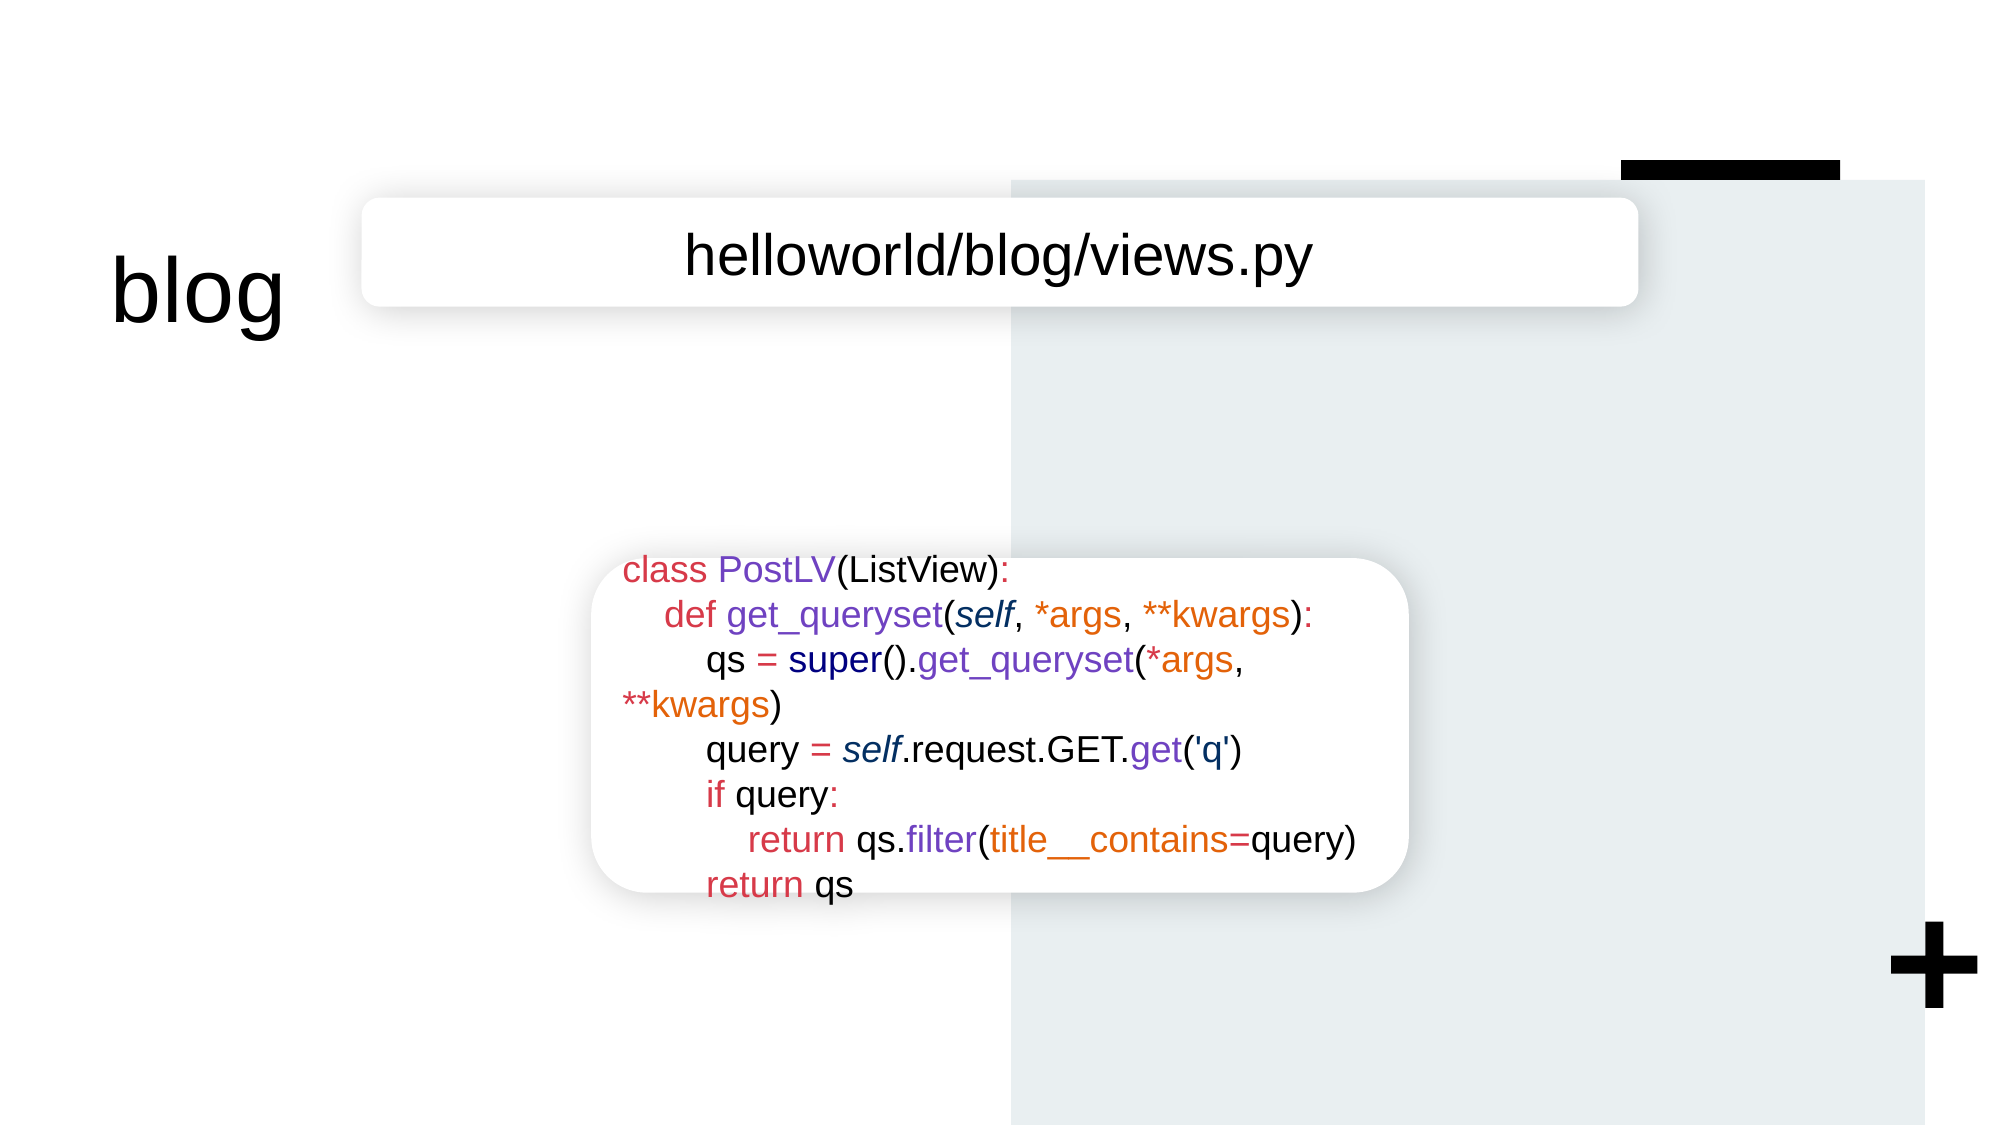

# blog
helloworld/blog/views.py
class PostLV(ListView):
    def get_queryset(self, *args, **kwargs):
        qs = super().get_queryset(*args, **kwargs)
        query = self.request.GET.get('q')
        if query:
            return qs.filter(title__contains=query)
        return qs